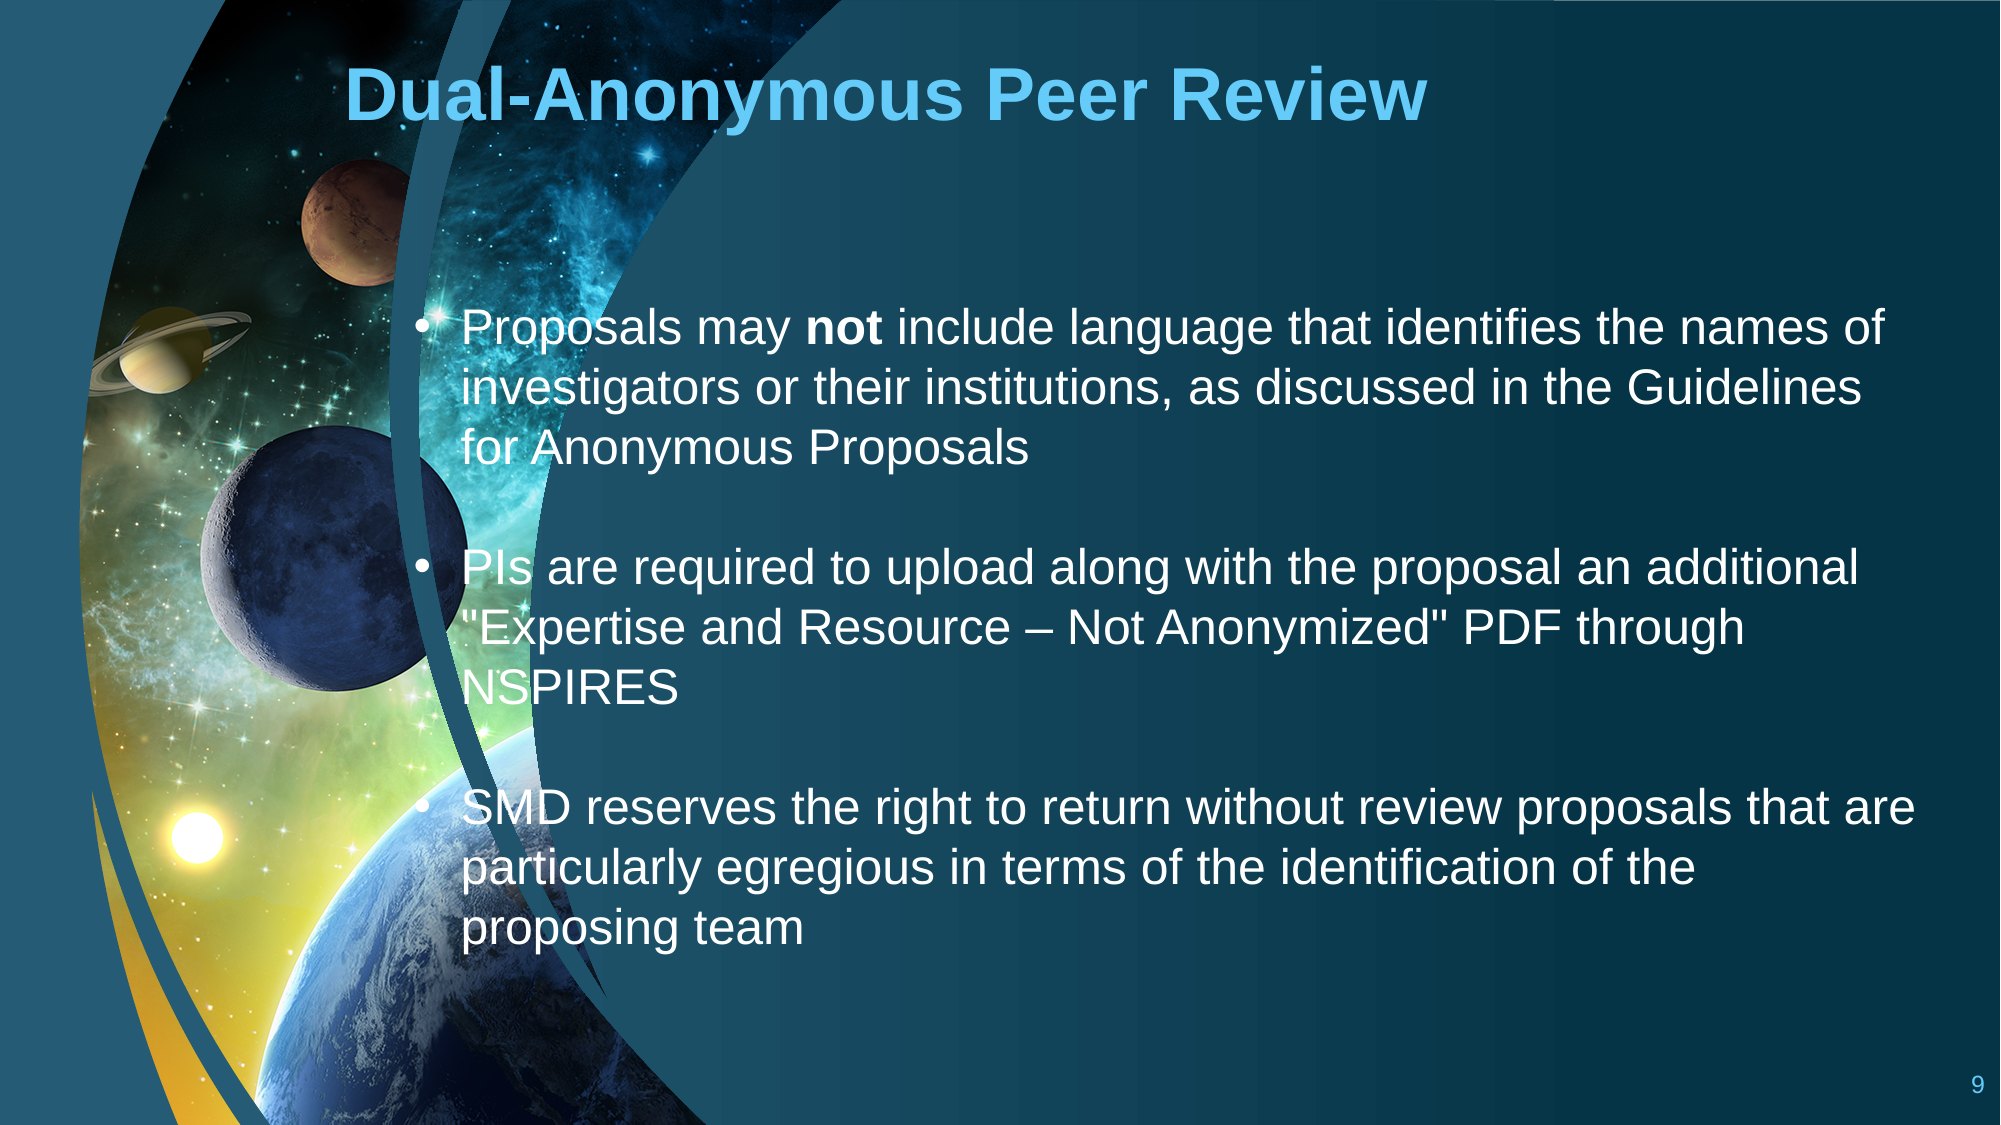

# Dual-Anonymous Peer Review
Proposals may not include language that identifies the names of investigators or their institutions, as discussed in the Guidelines for Anonymous Proposals
PIs are required to upload along with the proposal an additional "Expertise and Resource – Not Anonymized" PDF through NSPIRES
SMD reserves the right to return without review proposals that are particularly egregious in terms of the identification of the proposing team
9